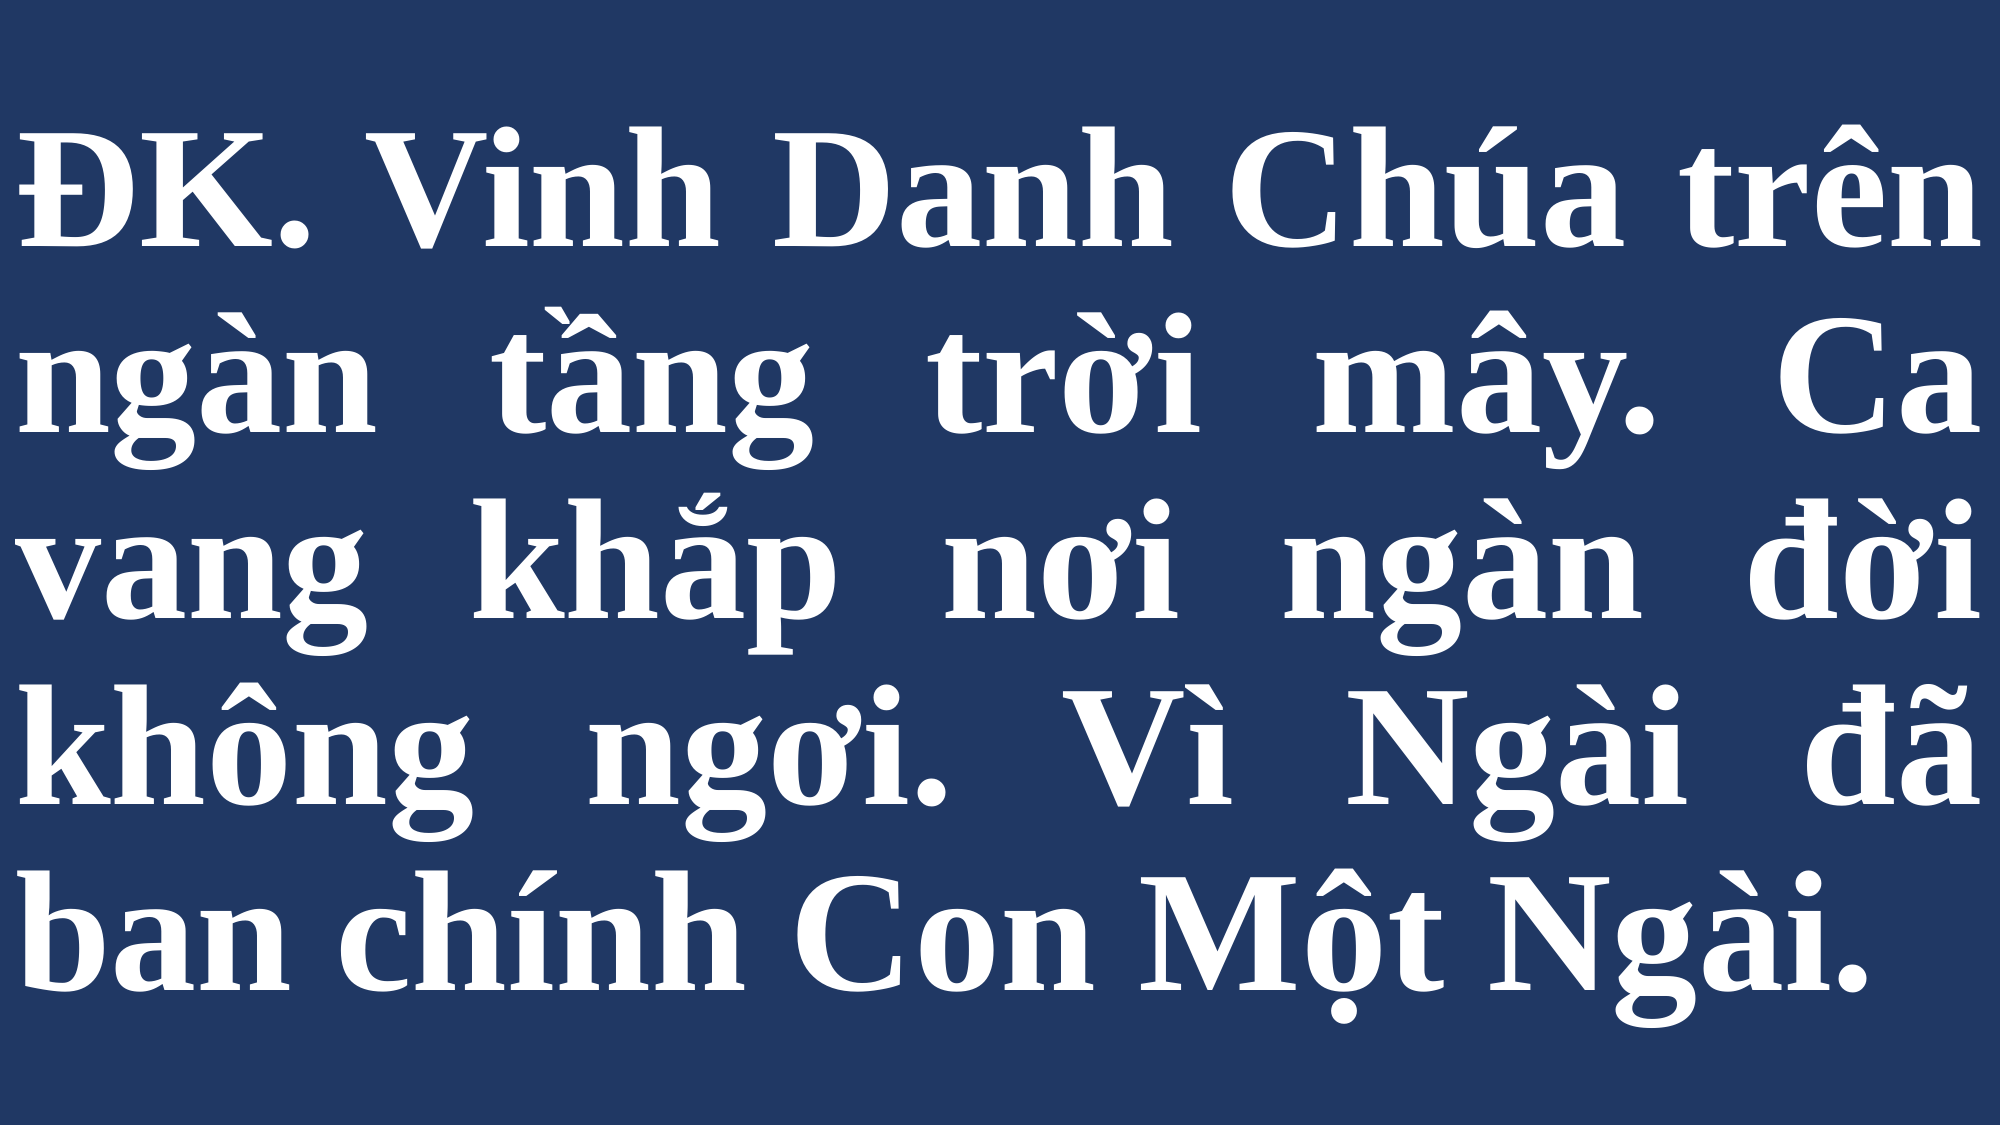

# ĐK. Vinh Danh Chúa trên ngàn tầng trời mây. Ca vang khắp nơi ngàn đời không ngơi. Vì Ngài đã ban chính Con Một Ngài.